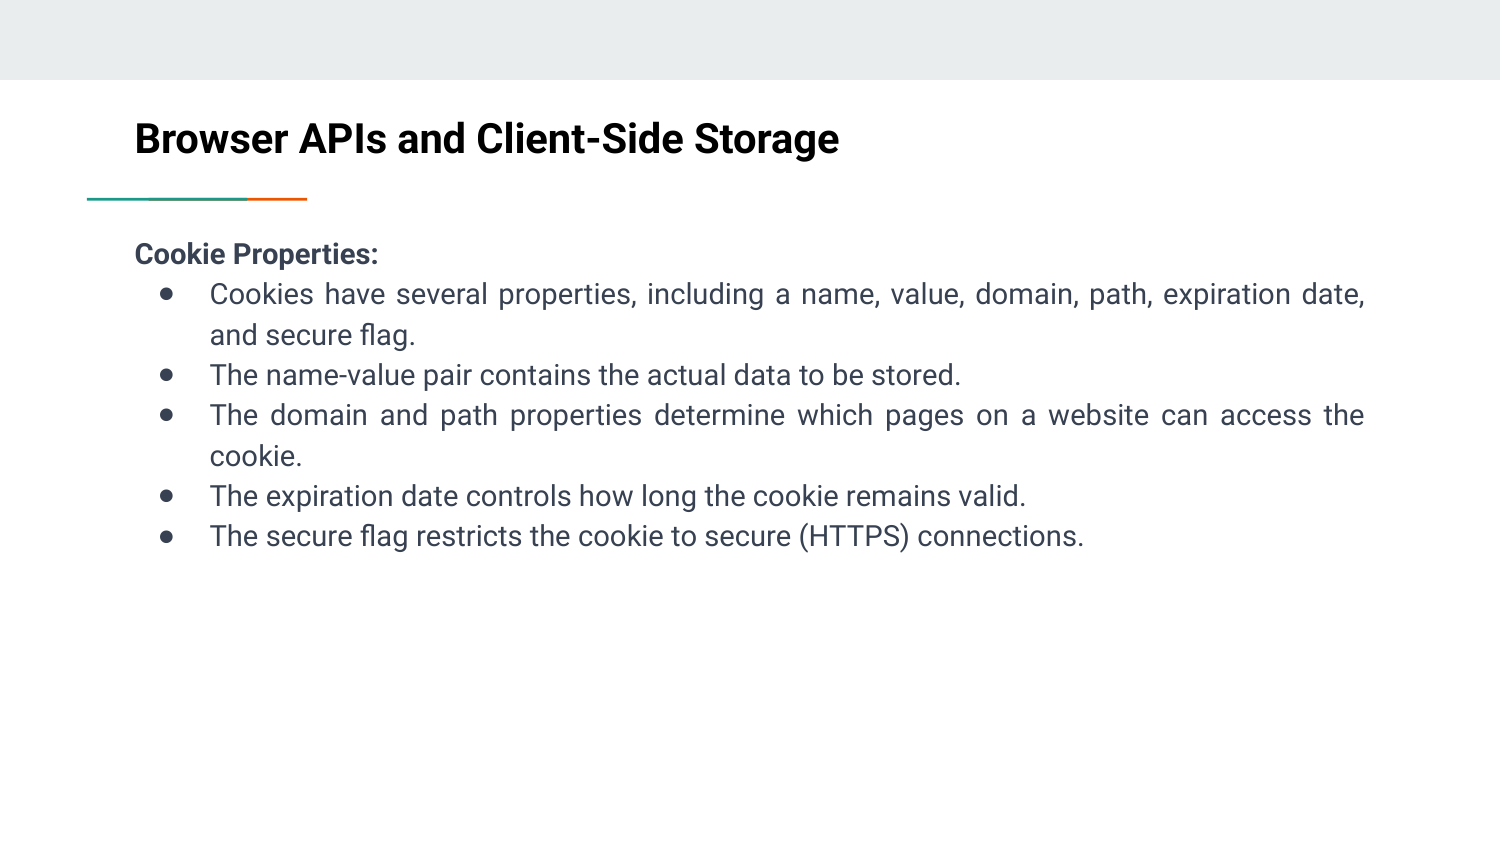

# Browser APIs and Client-Side Storage
Cookie Properties:
Cookies have several properties, including a name, value, domain, path, expiration date, and secure flag.
The name-value pair contains the actual data to be stored.
The domain and path properties determine which pages on a website can access the cookie.
The expiration date controls how long the cookie remains valid.
The secure flag restricts the cookie to secure (HTTPS) connections.